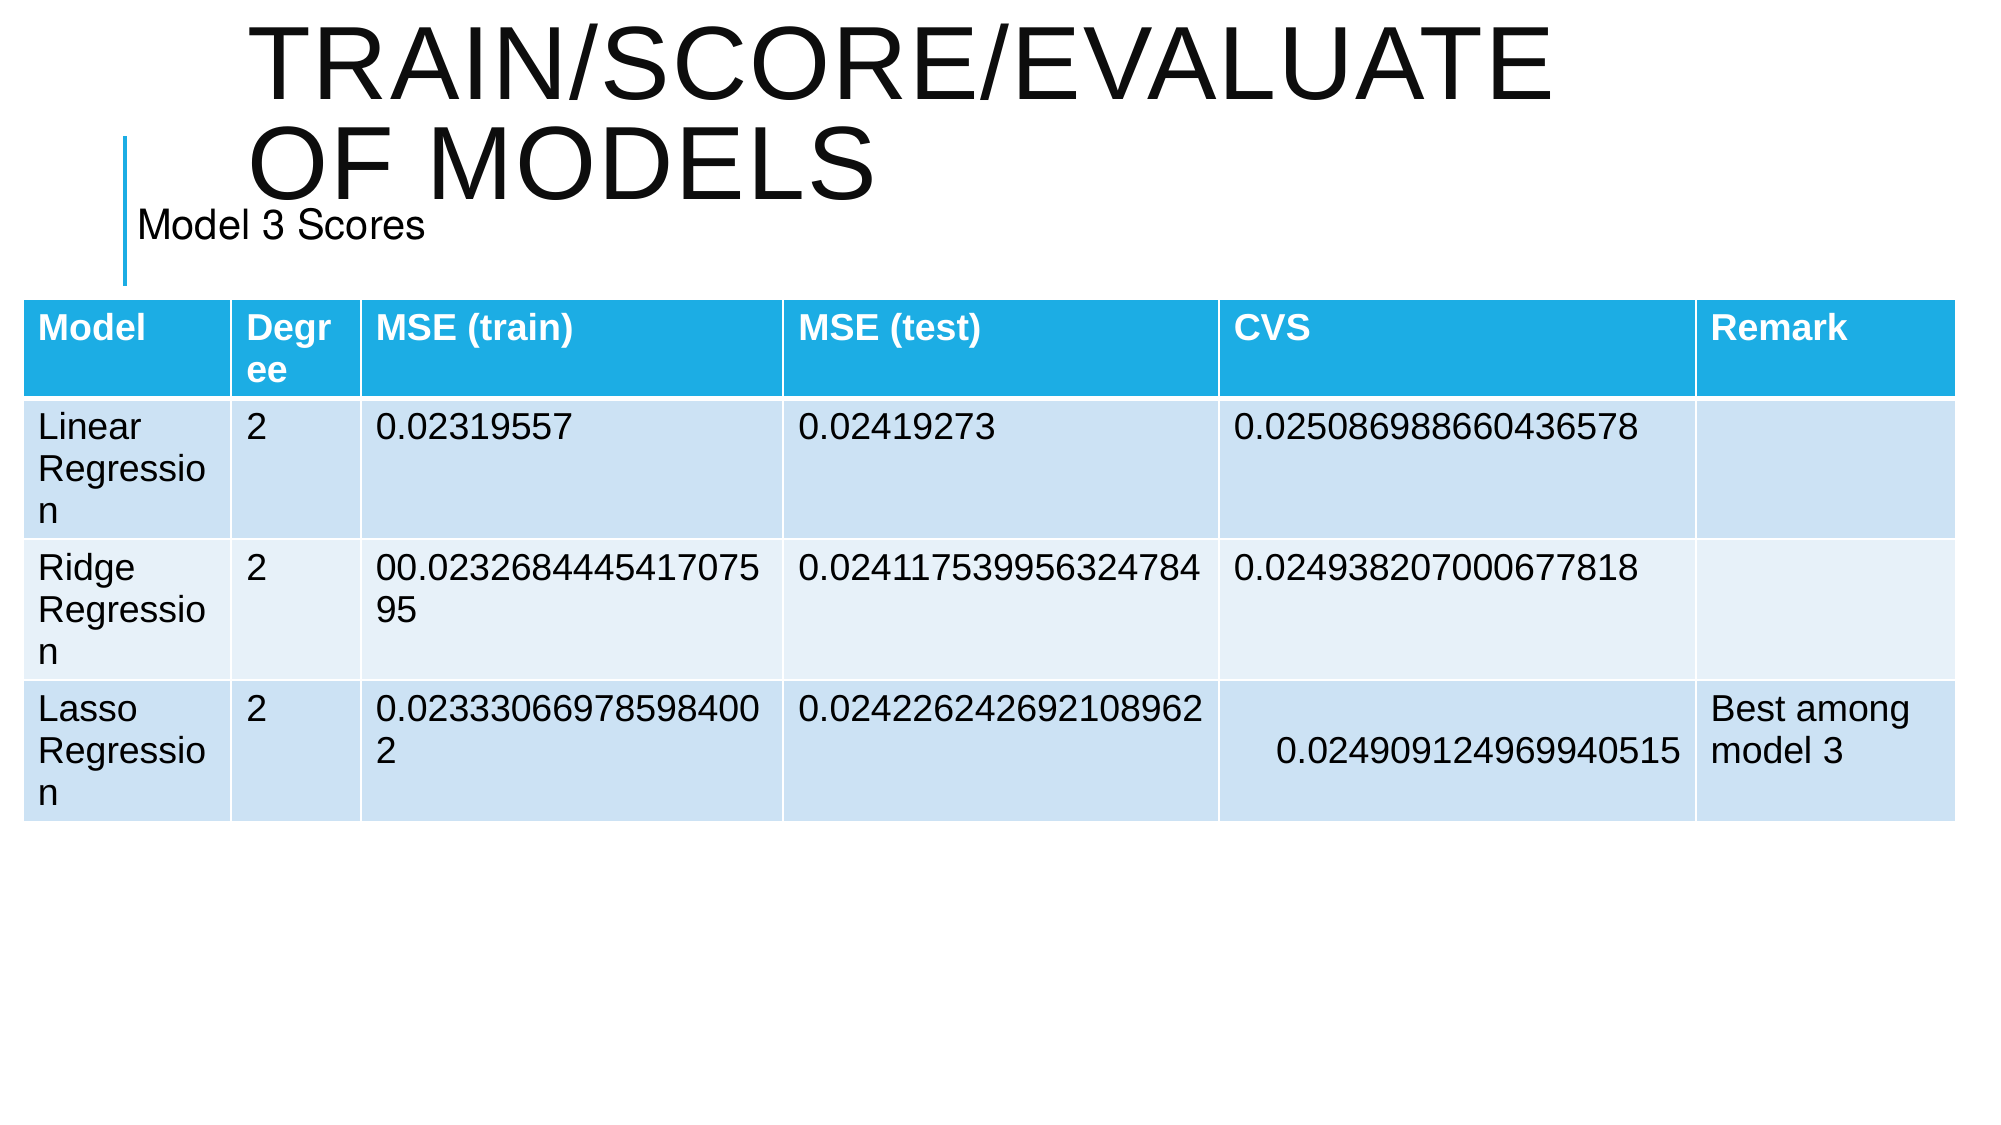

# Train/score/evaluate of models
Model 3 Scores
| Model | Degree | MSE (train) | MSE (test) | CVS | Remark |
| --- | --- | --- | --- | --- | --- |
| Linear Regression | 2 | 0.02319557 | 0.02419273 | 0.025086988660436578 |  |
| Ridge Regression | 2 | 00.023268444541707595 | 0.024117539956324784 | 0.024938207000677818 |  |
| Lasso Regression | 2 | 0.023330669785984002 | 0.024226242692108962 | 0.024909124969940515 | Best among model 3 |